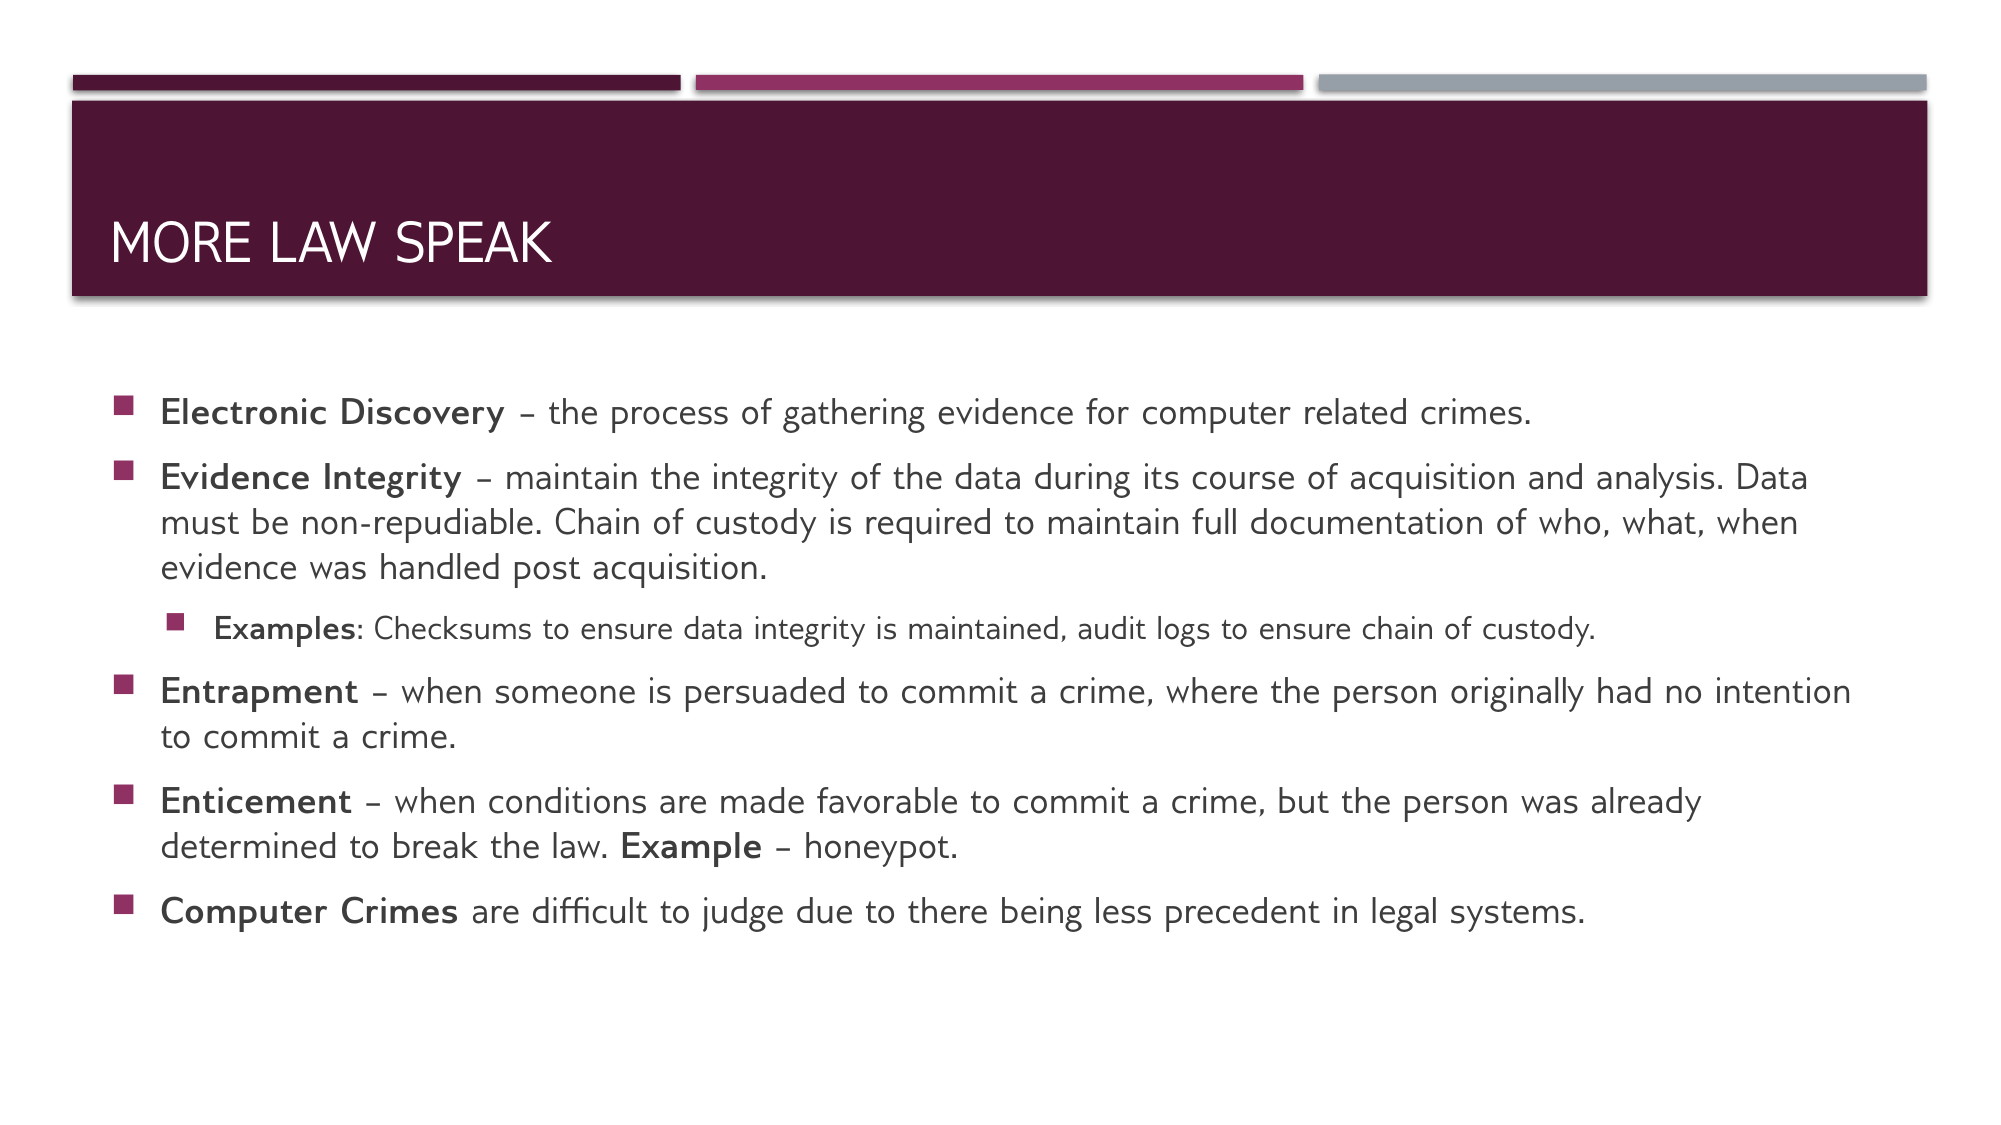

# More LAW SPEAK
Electronic Discovery – the process of gathering evidence for computer related crimes.
Evidence Integrity – maintain the integrity of the data during its course of acquisition and analysis. Data must be non-repudiable. Chain of custody is required to maintain full documentation of who, what, when evidence was handled post acquisition.
Examples: Checksums to ensure data integrity is maintained, audit logs to ensure chain of custody.
Entrapment – when someone is persuaded to commit a crime, where the person originally had no intention to commit a crime.
Enticement – when conditions are made favorable to commit a crime, but the person was already determined to break the law. Example – honeypot.
Computer Crimes are difficult to judge due to there being less precedent in legal systems.